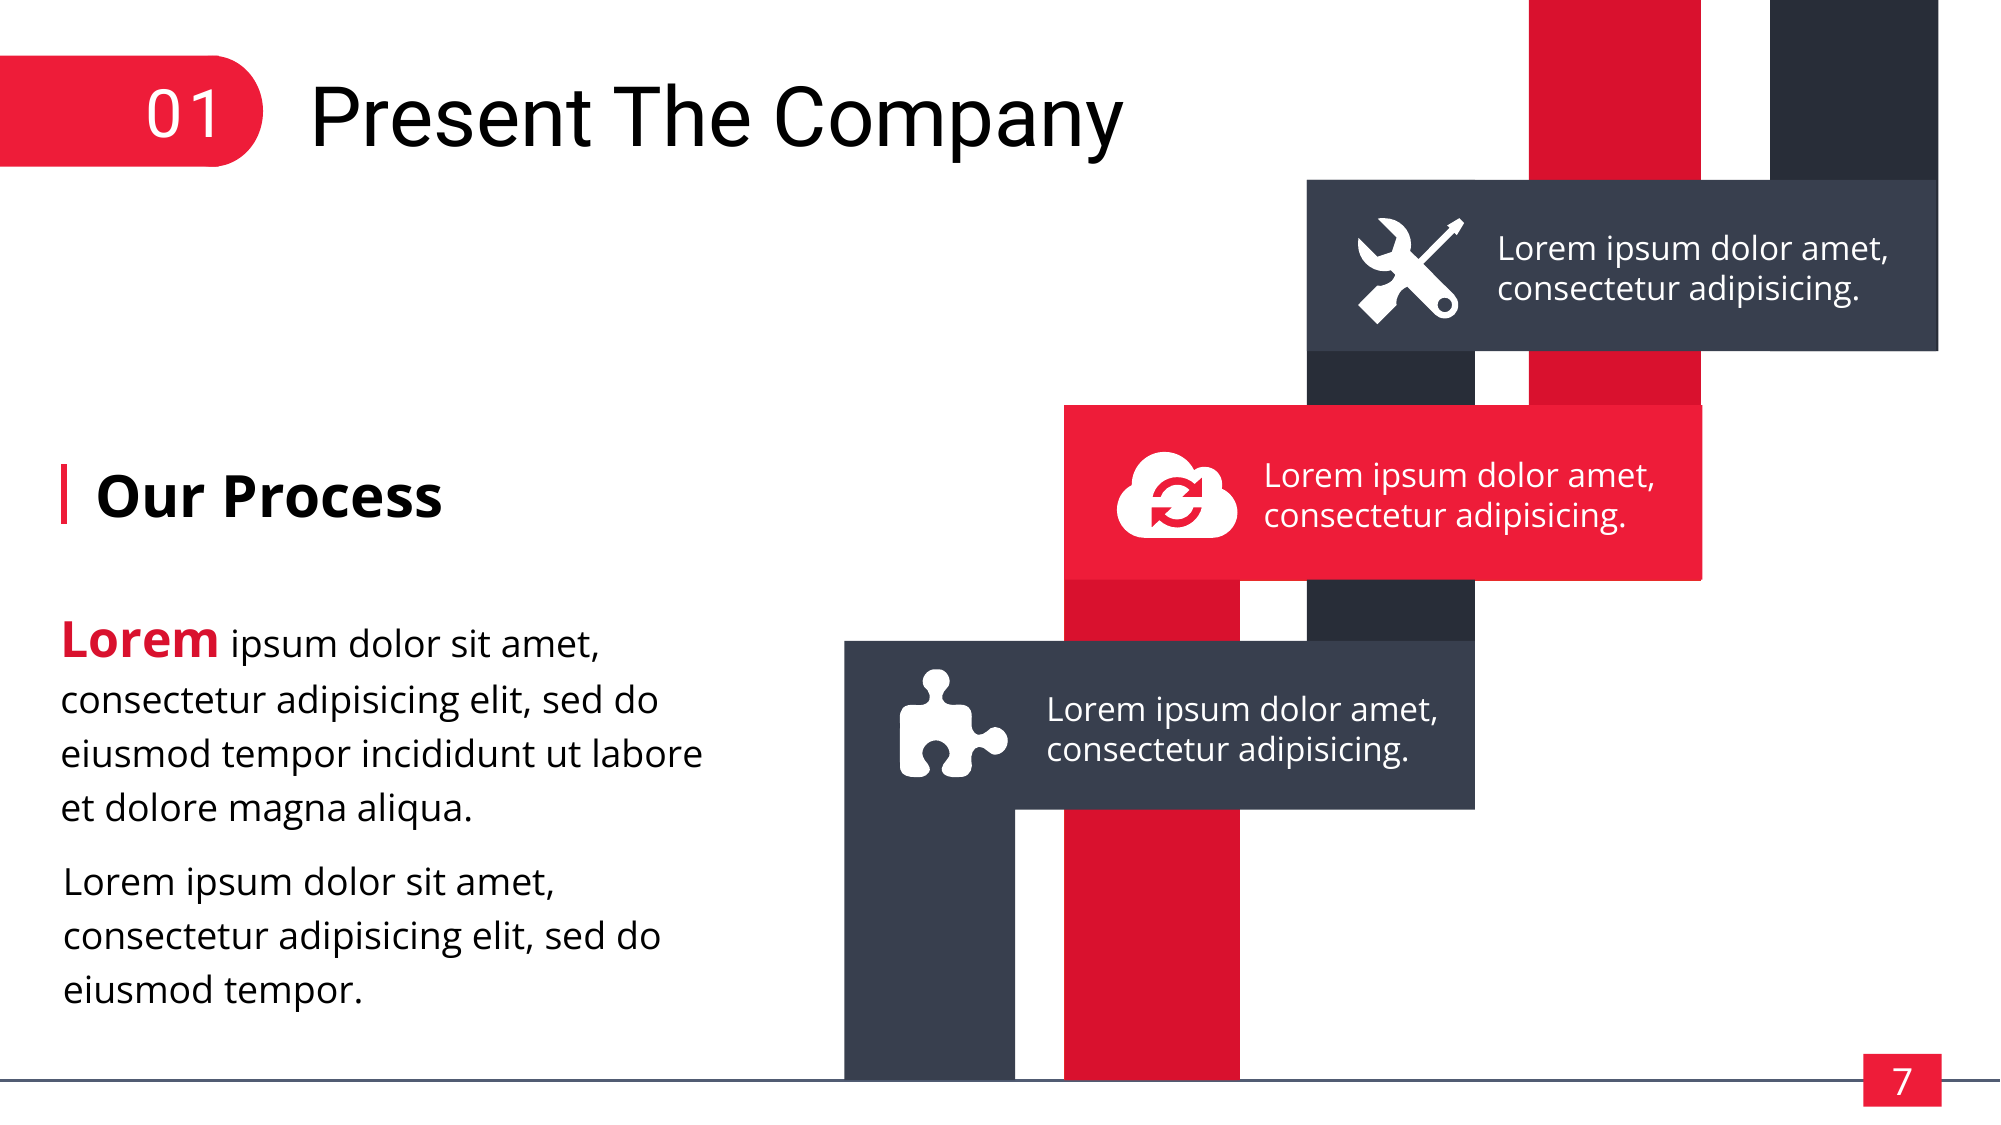

01
Present The Company

Lorem ipsum dolor amet, consectetur adipisicing.
Lorem ipsum dolor amet, consectetur adipisicing.
Our Process

Lorem ipsum dolor sit amet, consectetur adipisicing elit, sed do eiusmod tempor incididunt ut labore et dolore magna aliqua.

Lorem ipsum dolor amet, consectetur adipisicing.
Lorem ipsum dolor sit amet, consectetur adipisicing elit, sed do eiusmod tempor.
7